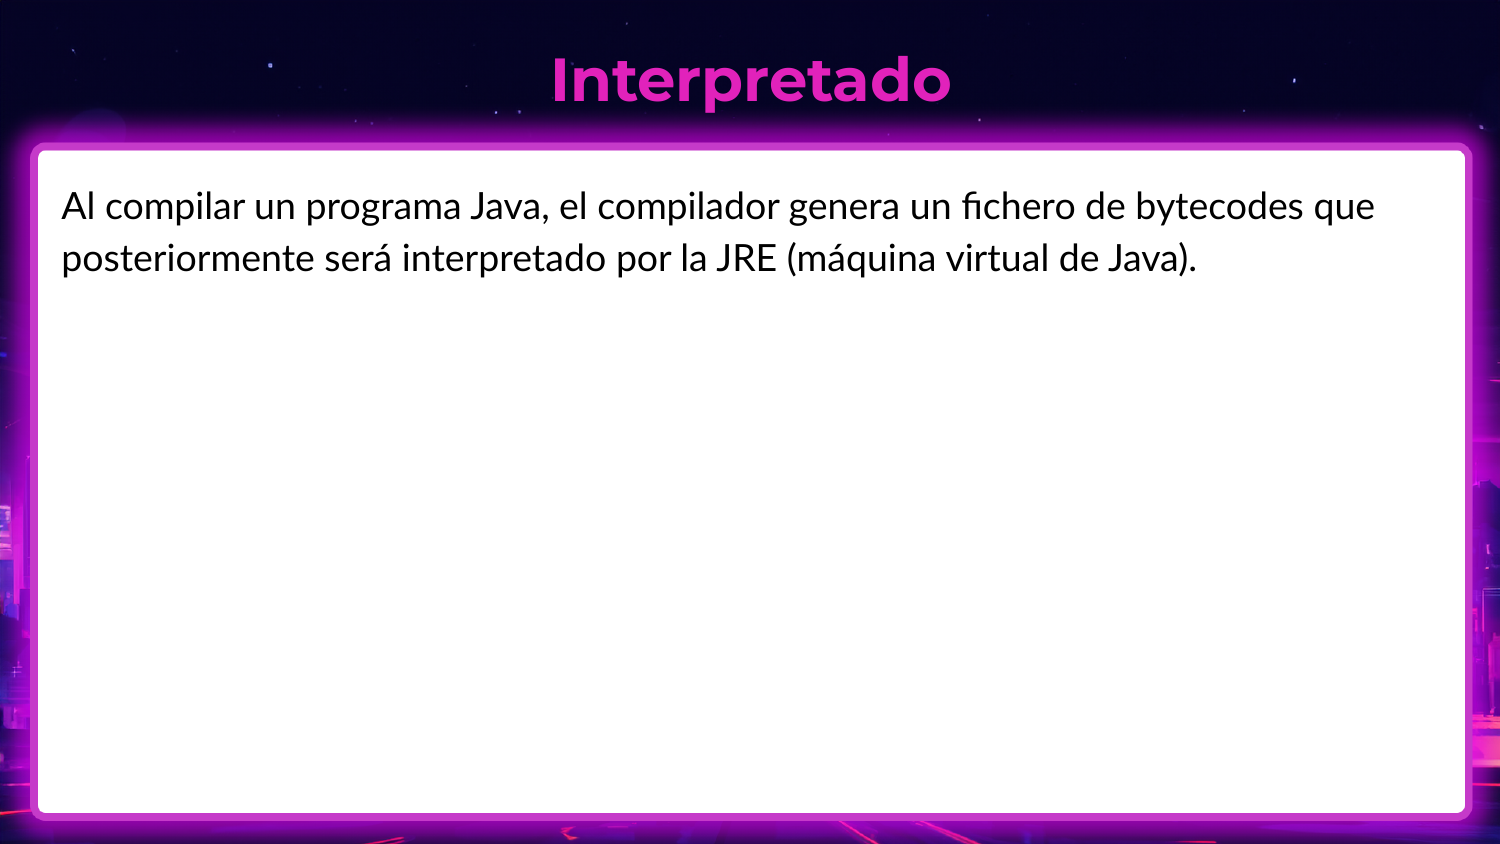

# Interpretado
Al compilar un programa Java, el compilador genera un fichero de bytecodes que posteriormente será interpretado por la JRE (máquina virtual de Java).